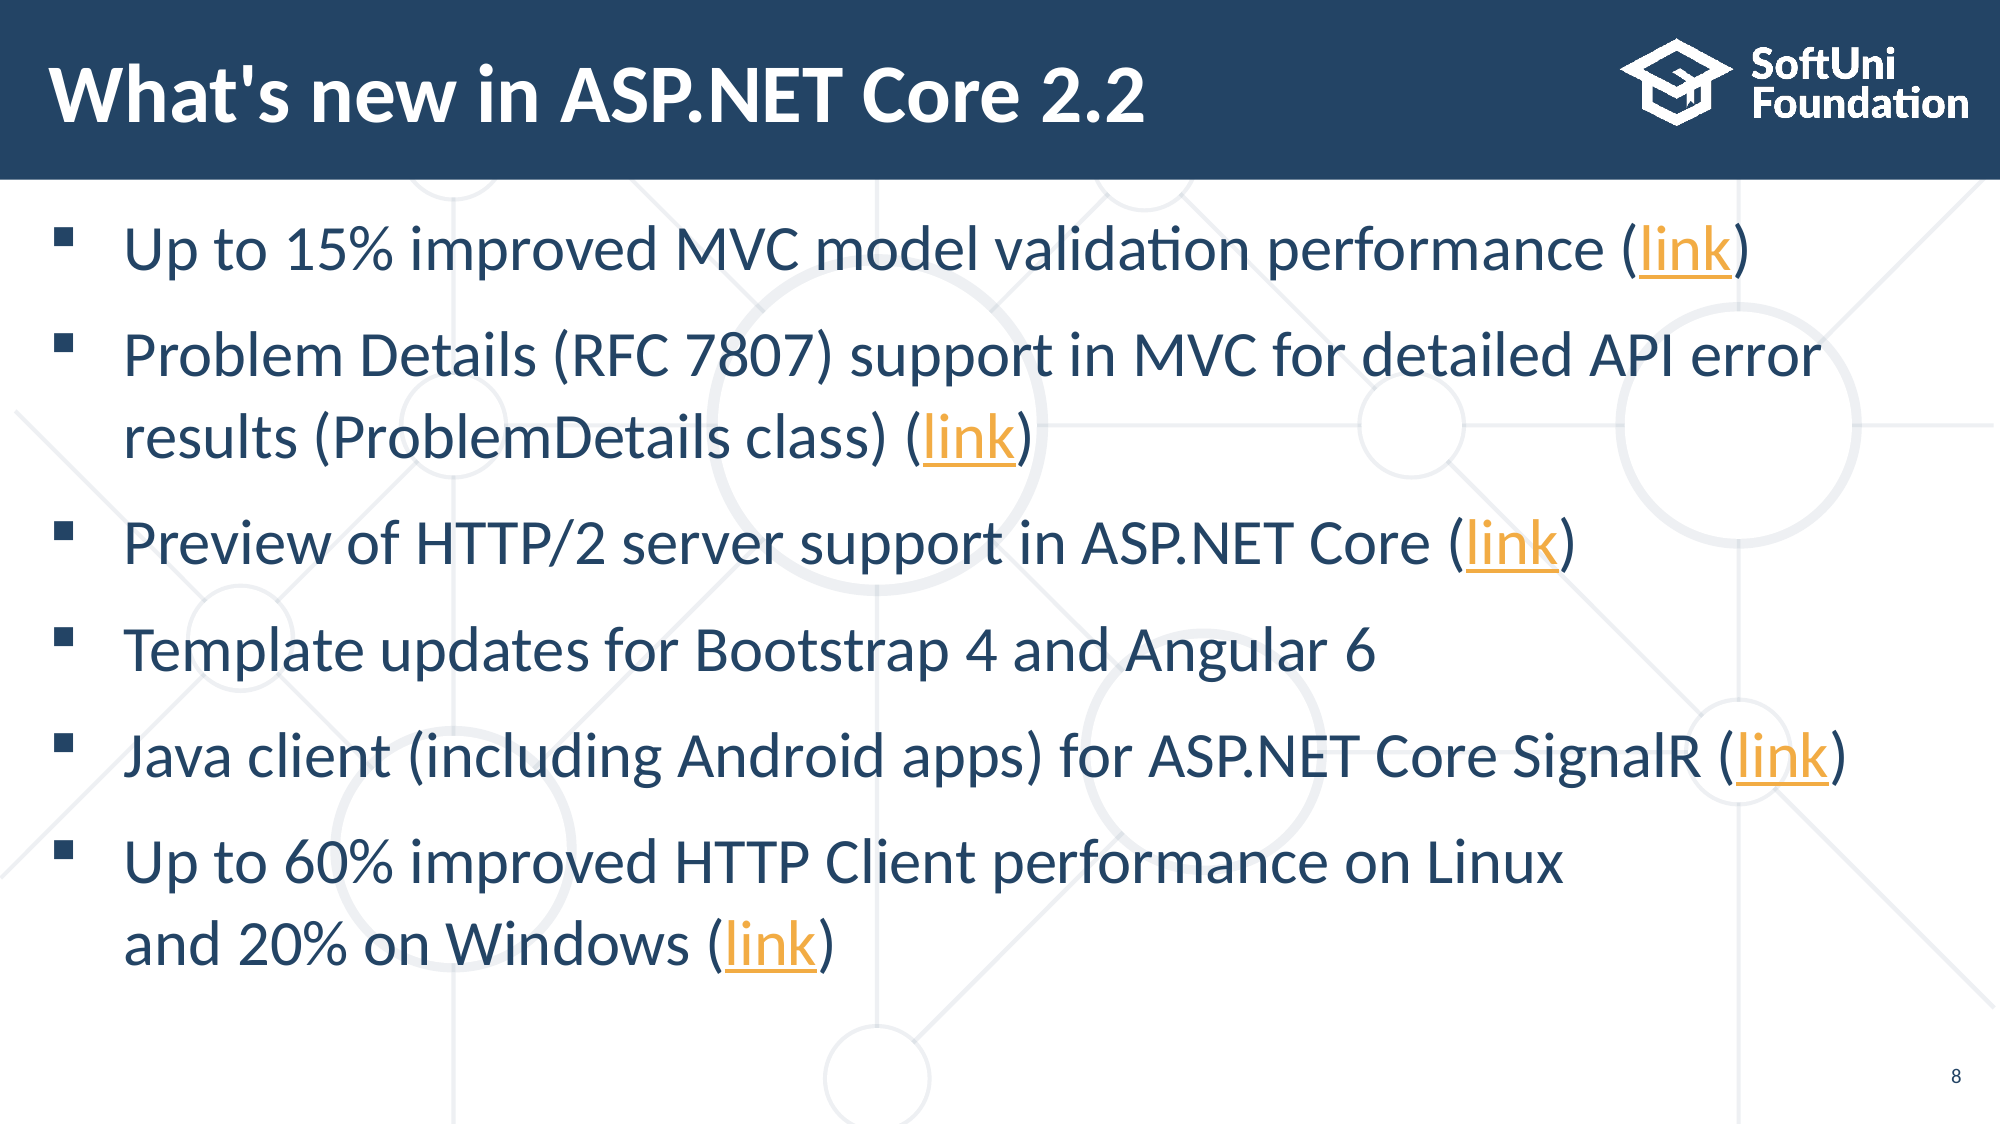

# What's new in ASP.NET Core 2.2
Up to 15% improved MVC model validation performance (link)
Problem Details (RFC 7807) support in MVC for detailed API error
results (ProblemDetails class) (link)
Preview of HTTP/2 server support in ASP.NET Core (link)
Template updates for Bootstrap 4 and Angular 6
Java client (including Android apps) for ASP.NET Core SignalR (link)
Up to 60% improved HTTP Client performance on Linux
and 20% on Windows (link)
8